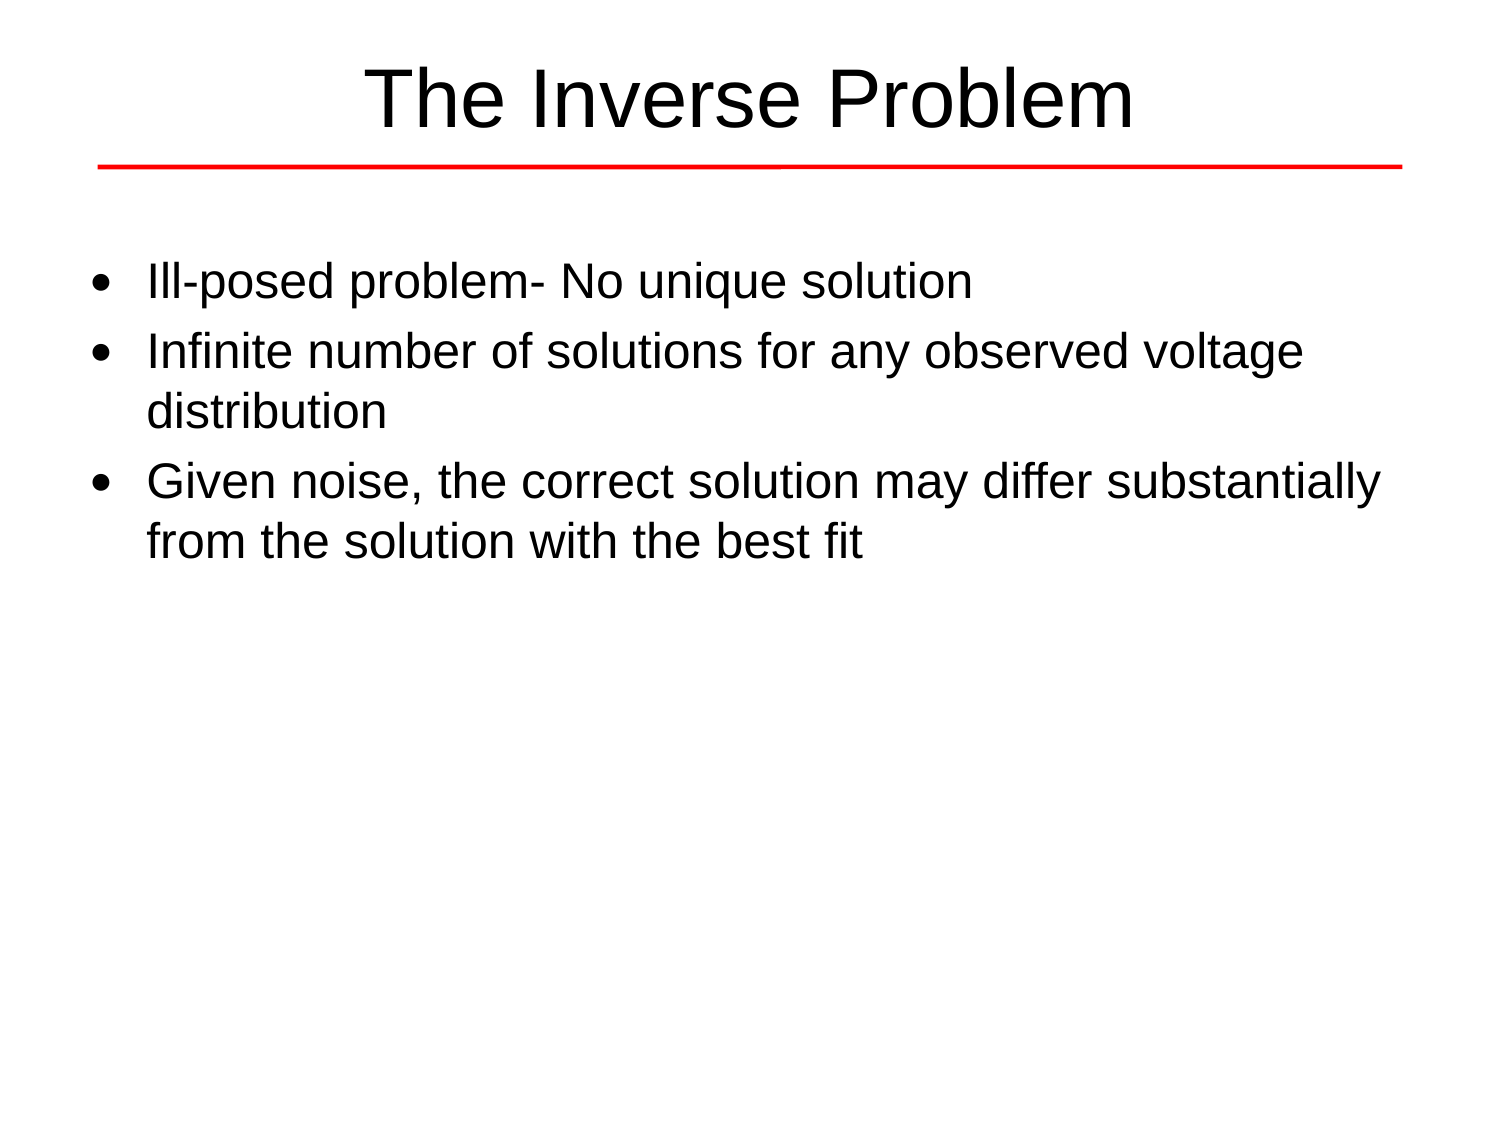

# The Inverse Problem

Ill-posed problem- No unique solution
Infinite number of solutions for any observed voltage distribution
Given noise, the correct solution may differ substantially from the solution with the best fit